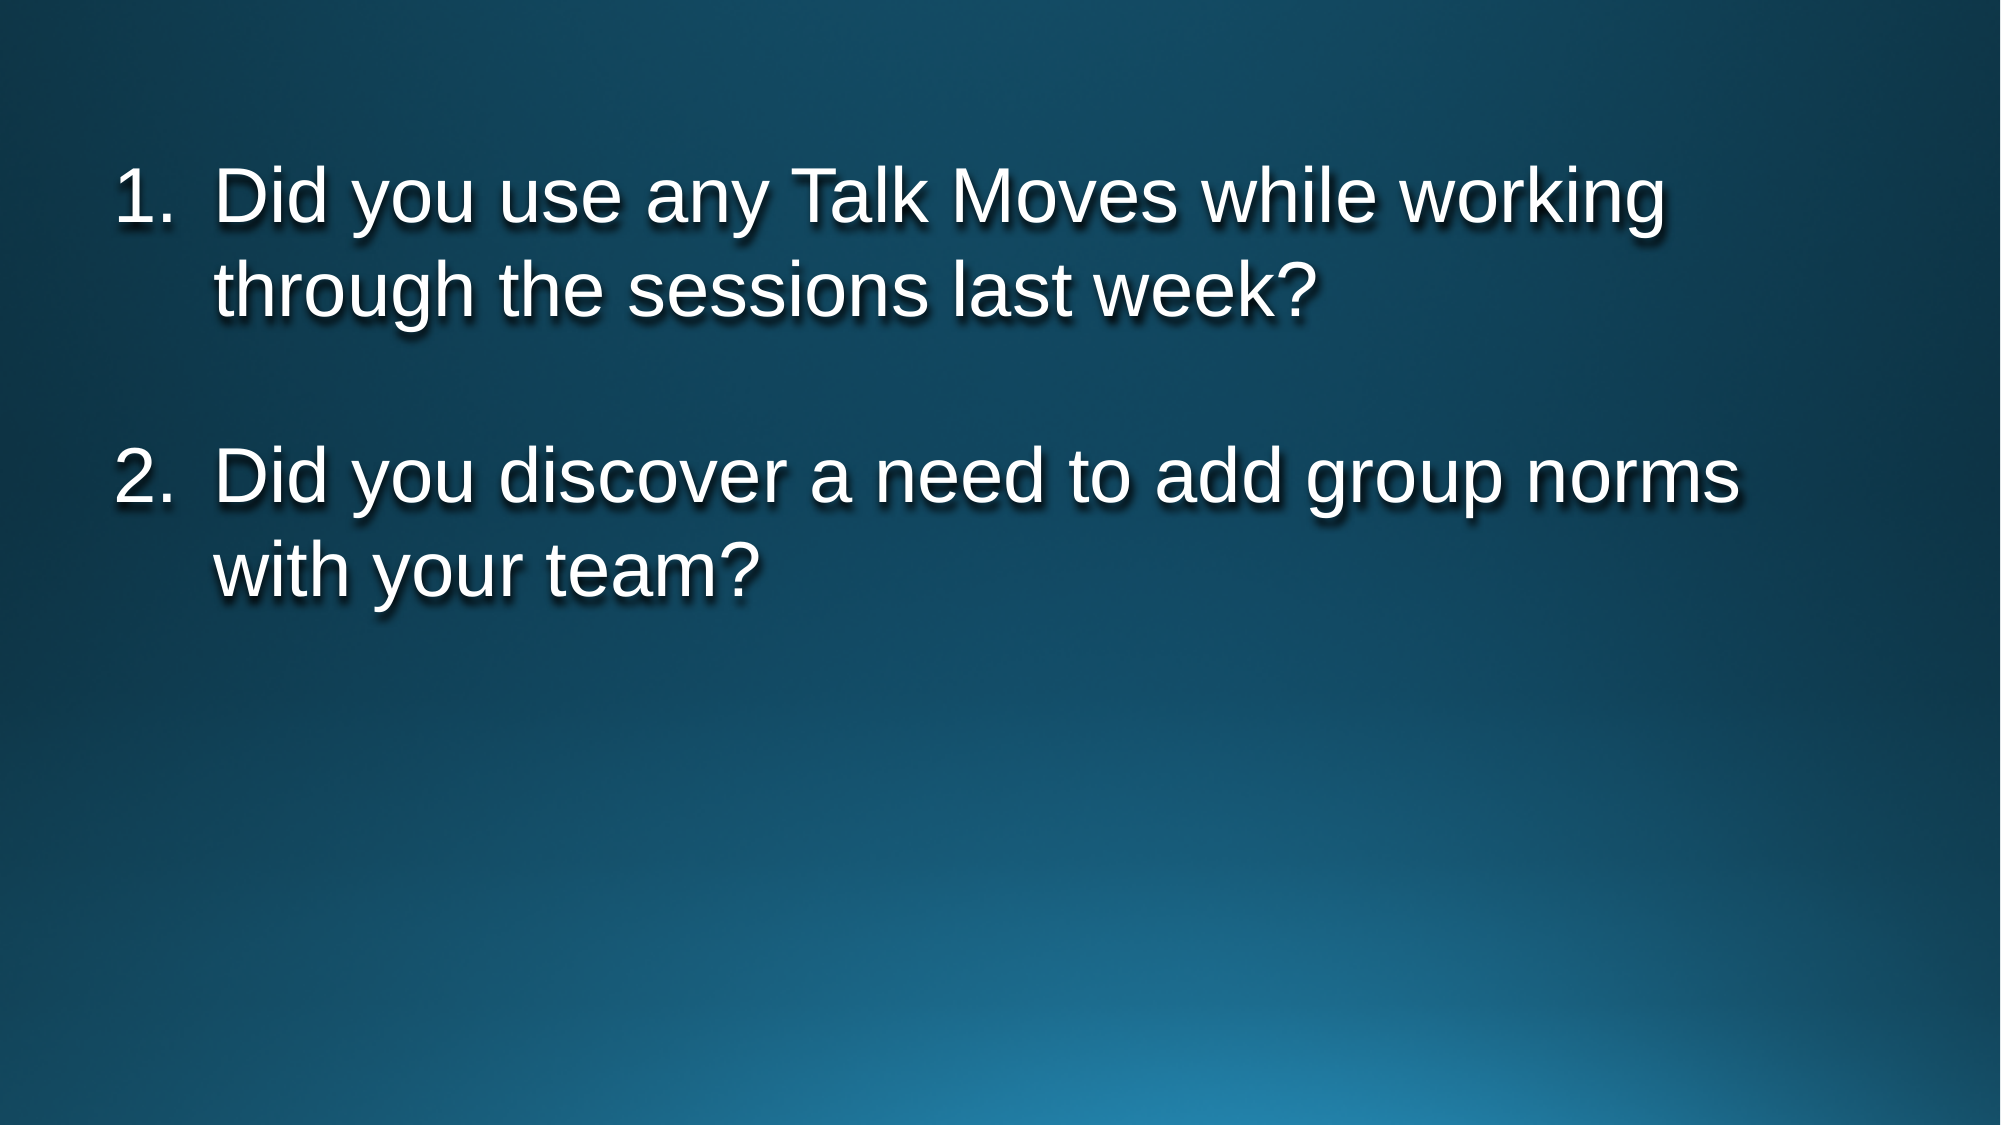

Did you use any Talk Moves while working through the sessions last week?

Did you discover a need to add group norms with your team?